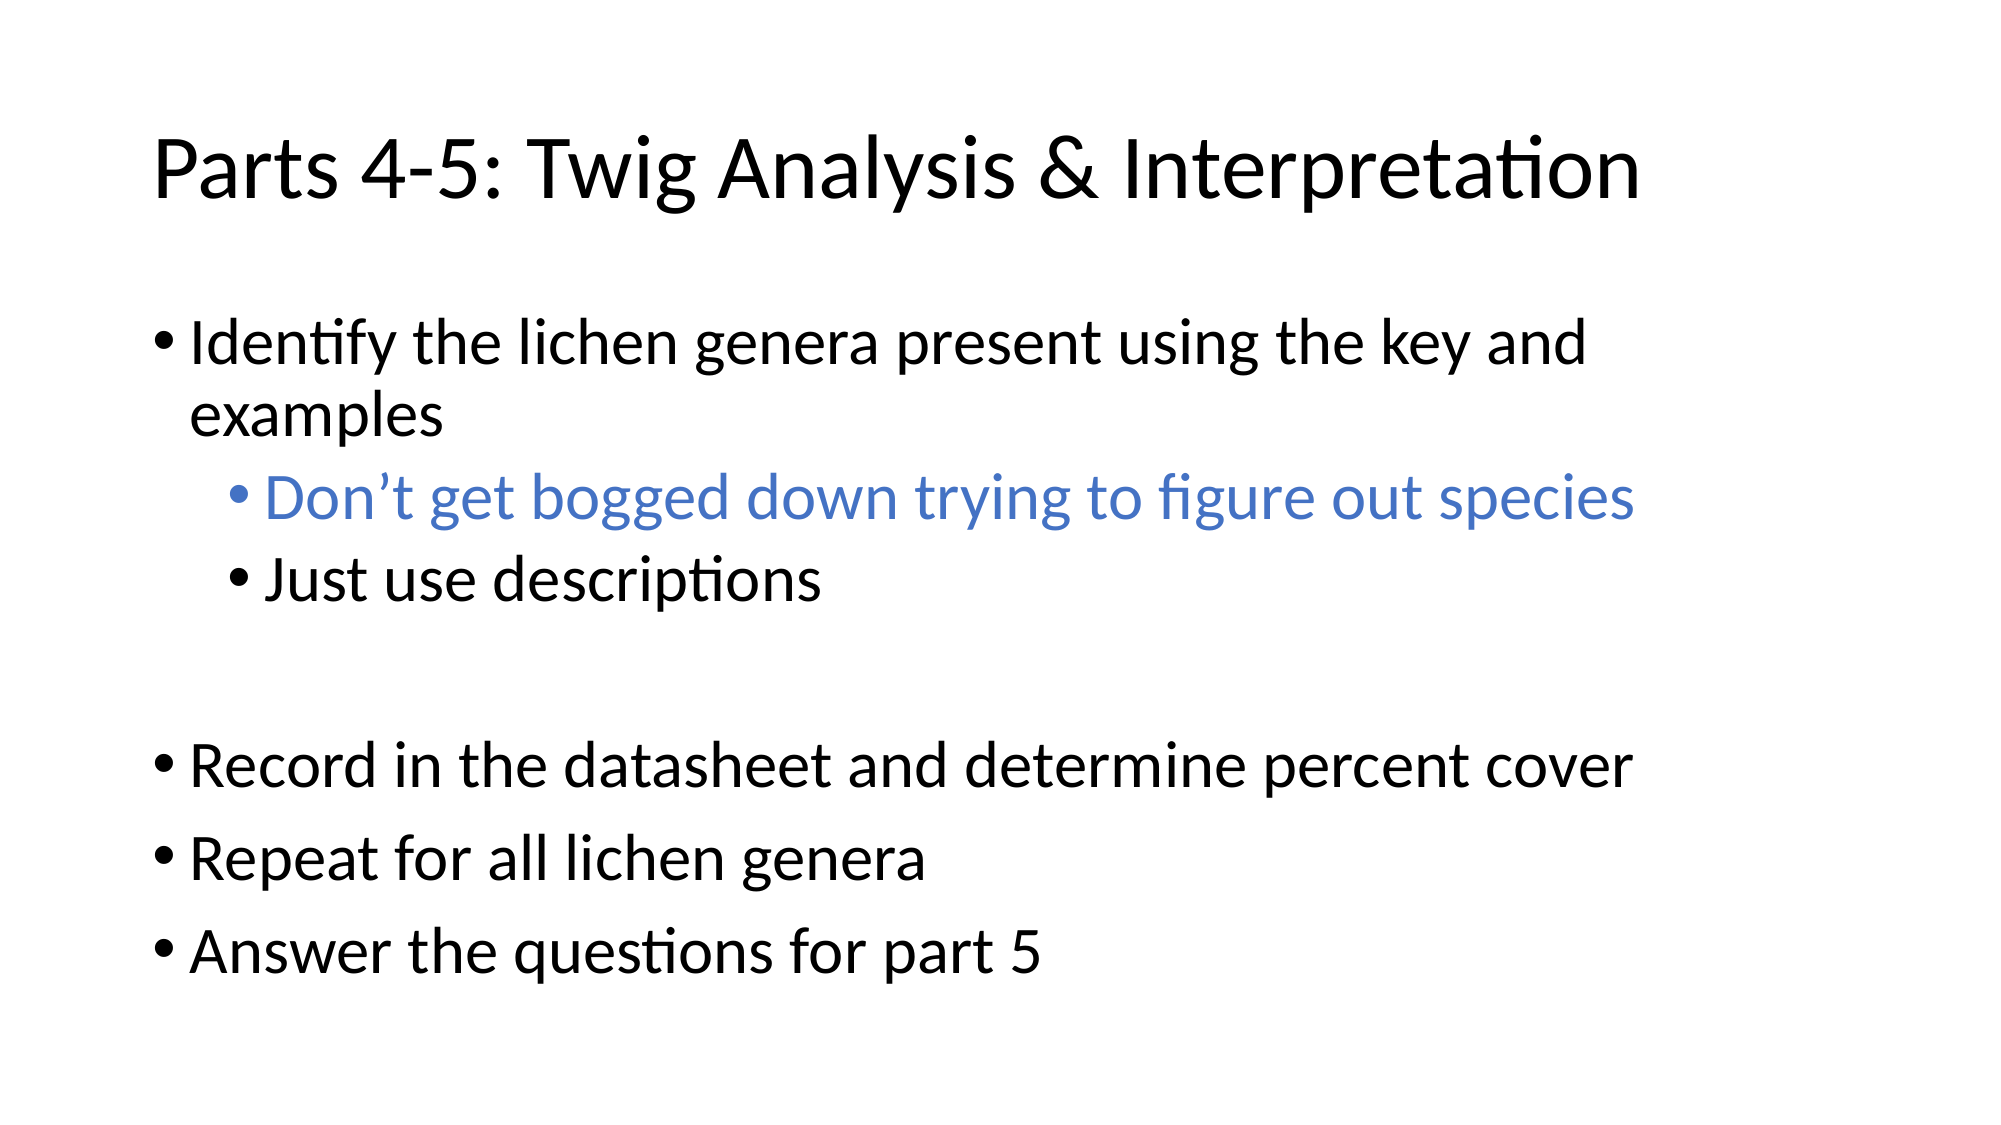

# Parts 4-5: Twig Analysis & Interpretation
Identify the lichen genera present using the key and examples
Don’t get bogged down trying to figure out species
Just use descriptions

Record in the datasheet and determine percent cover
Repeat for all lichen genera
Answer the questions for part 5